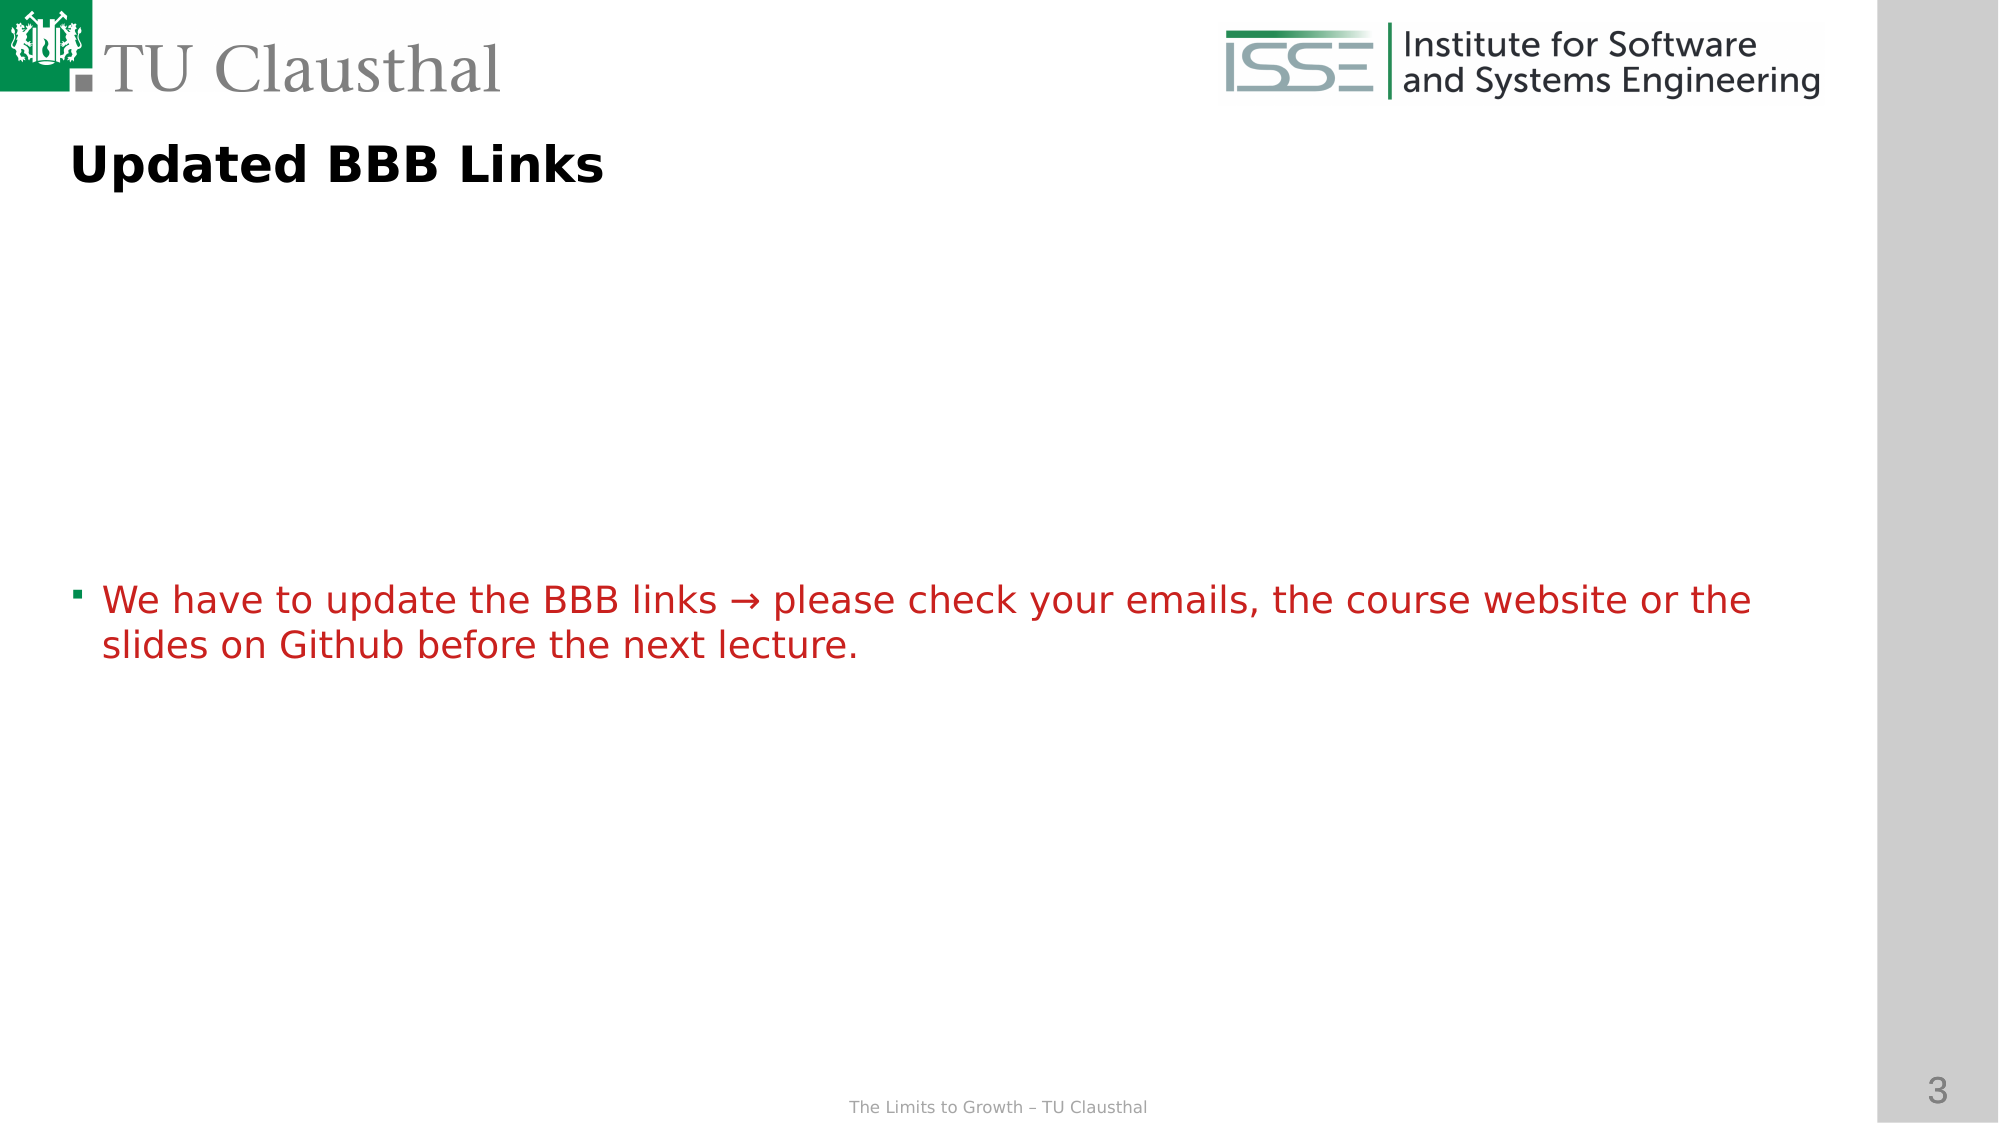

Updated BBB Links
We have to update the BBB links → please check your emails, the course website or the slides on Github before the next lecture.